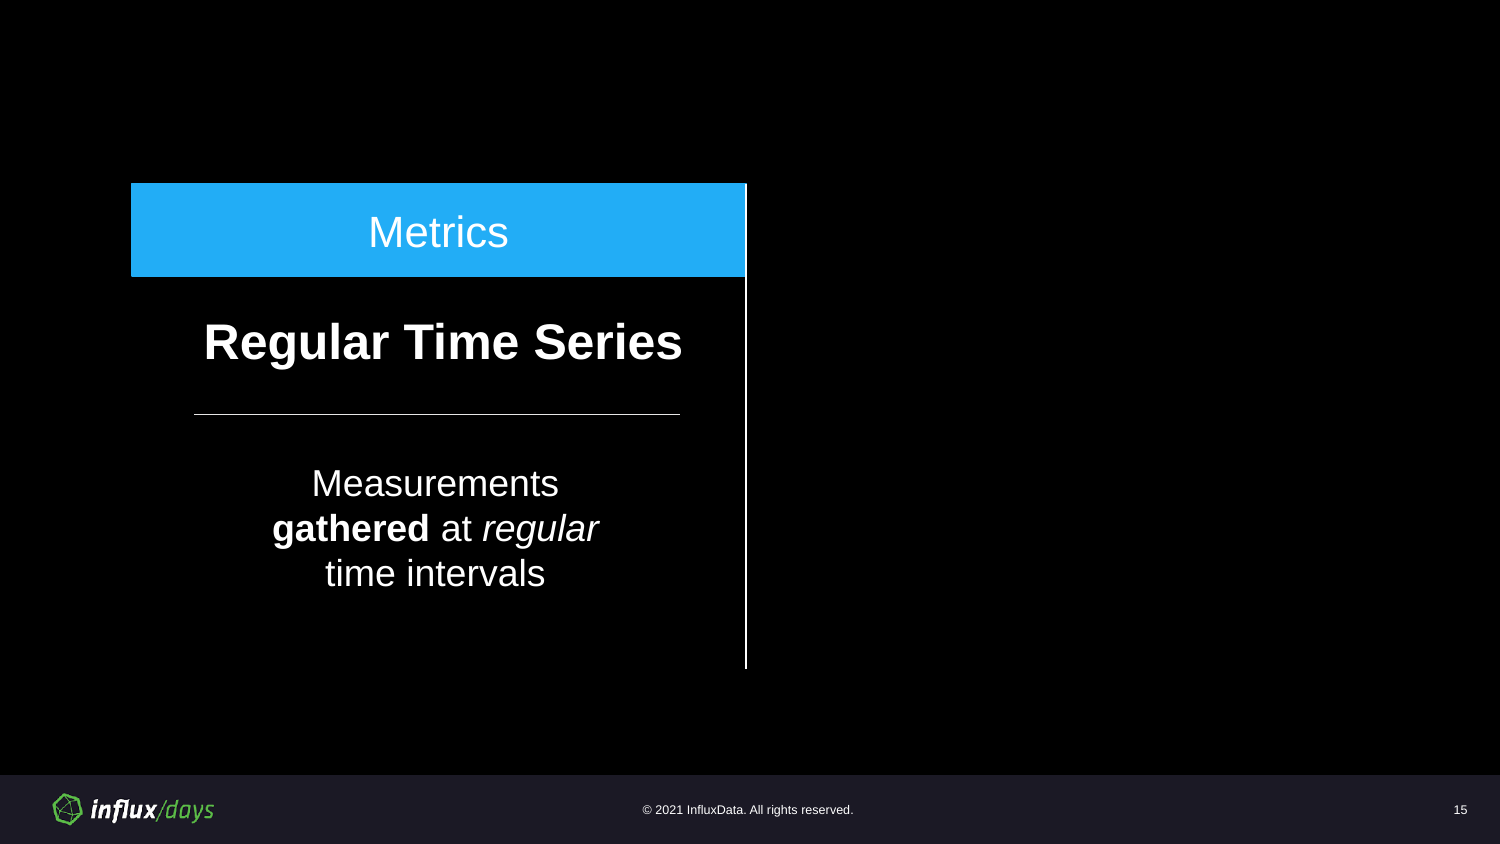

Metrics

Regular Time Series
Measurements gathered at regular time intervals
15